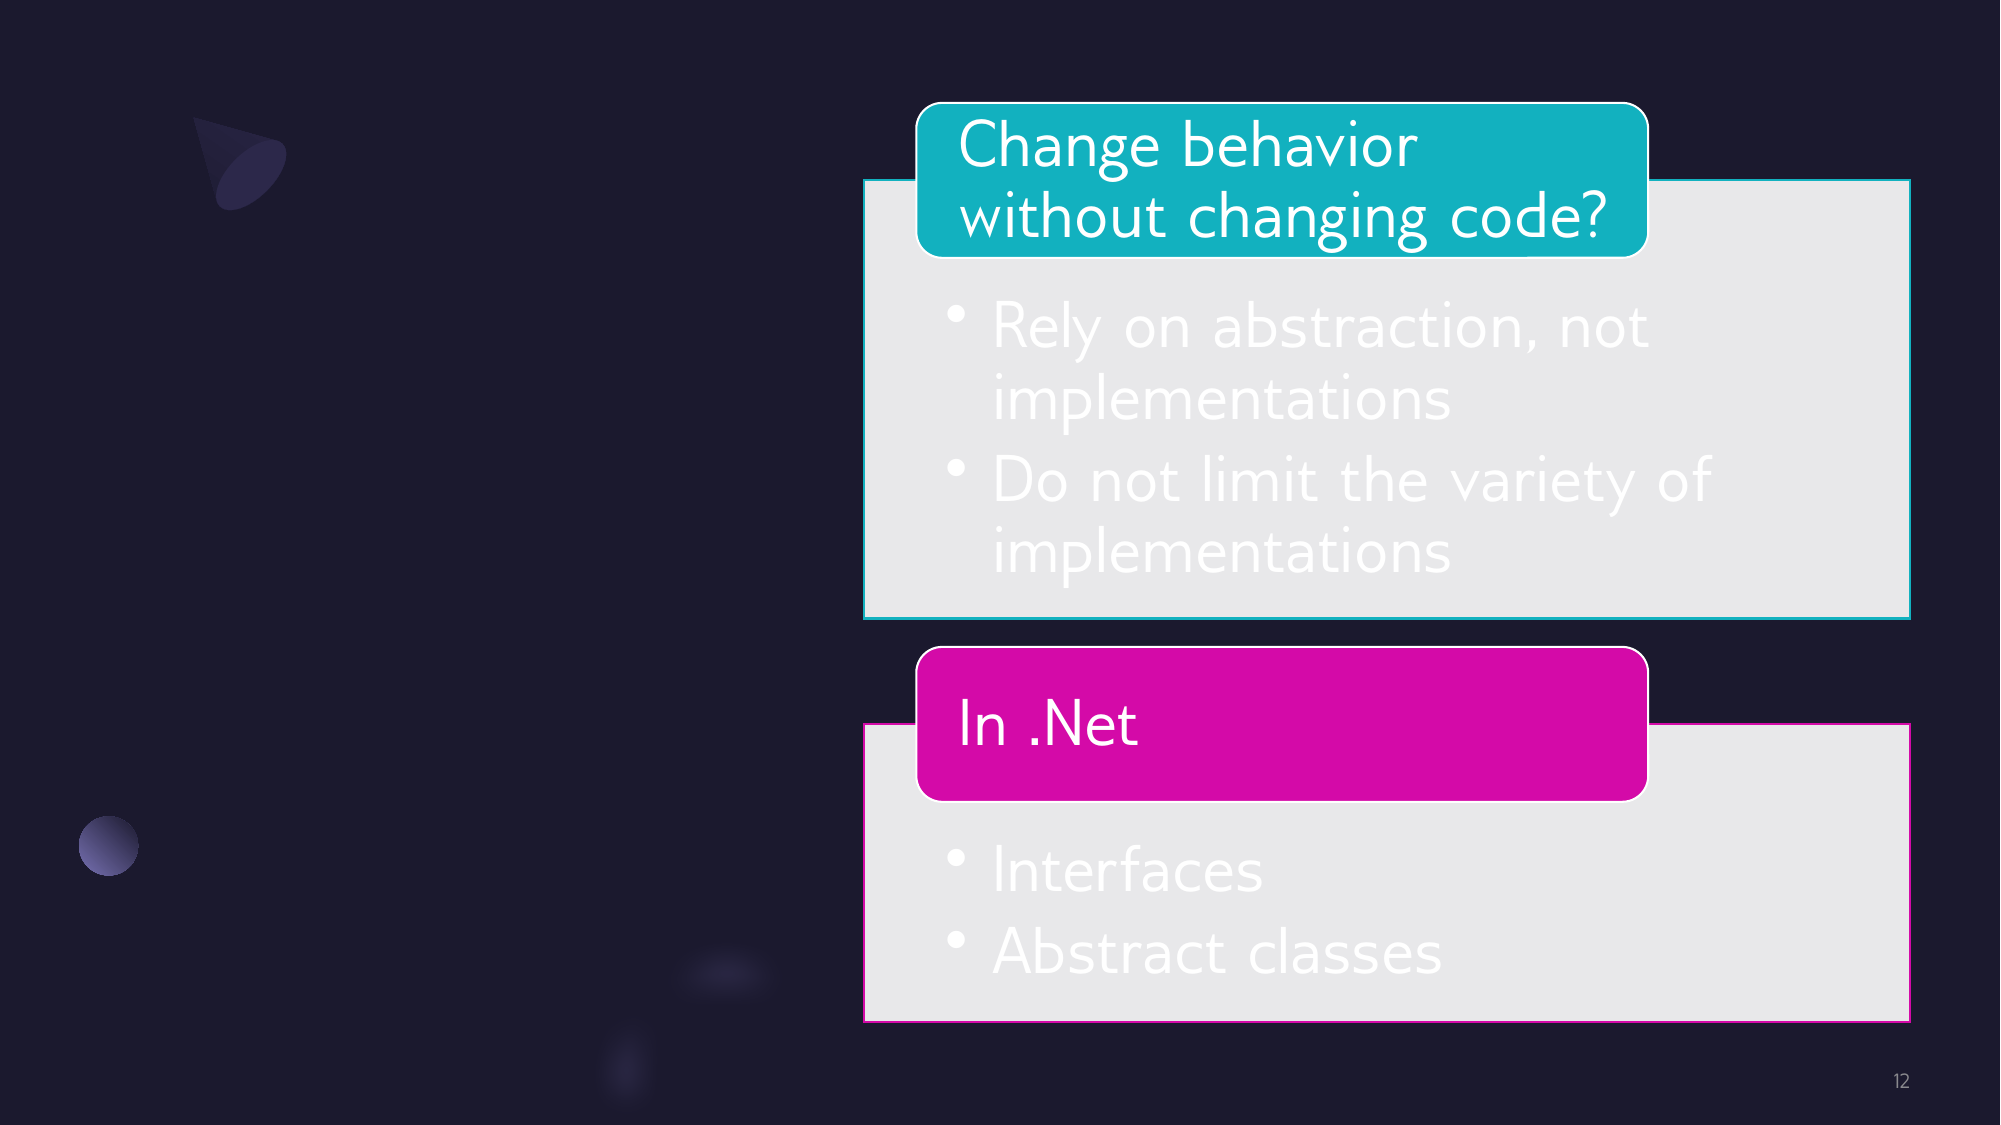

Rely on abstraction, not implementations
Do not limit the variety of implementations
Change behavior without changing code?
Interfaces
Abstract classes
In .Net

12